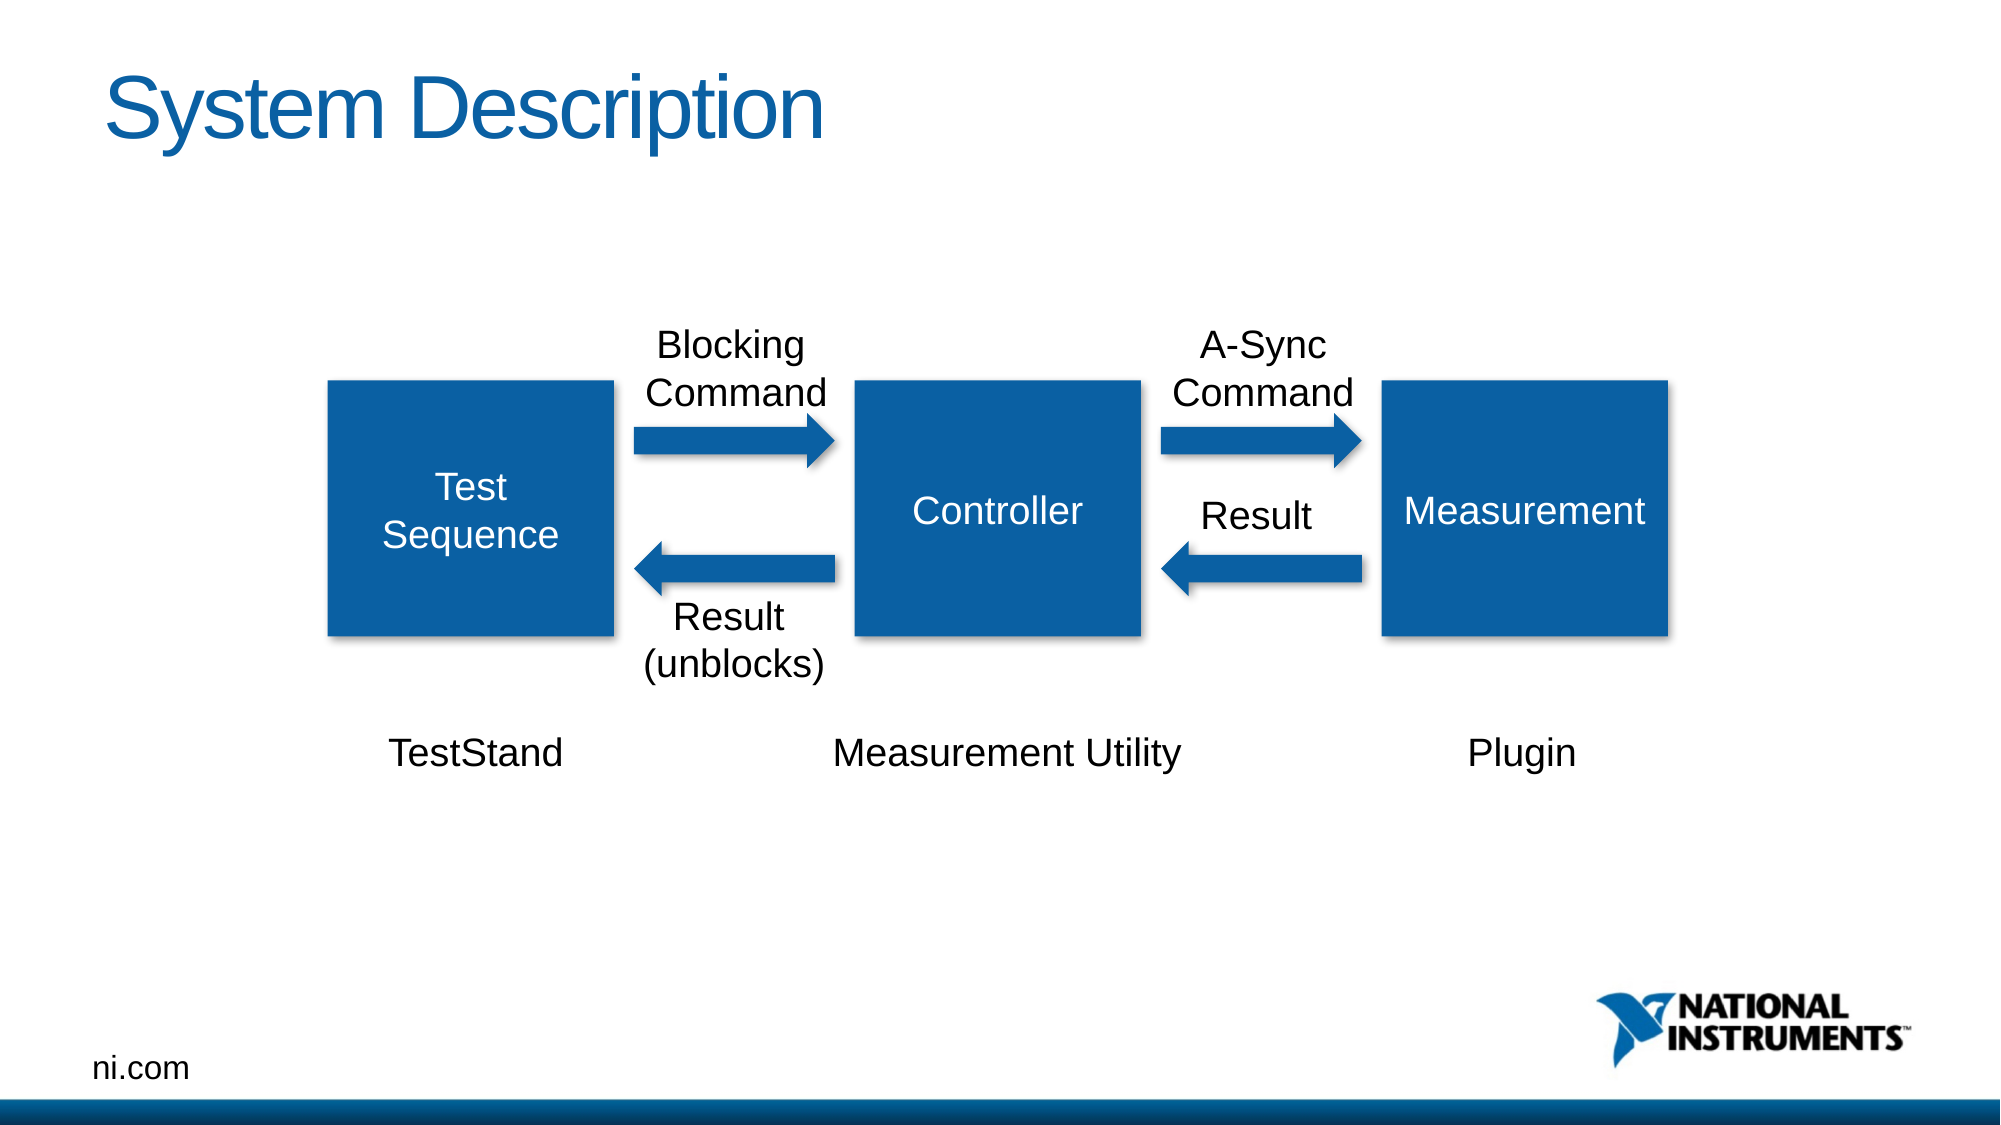

# System Description
Blocking
Command
A-Sync
Command
Test Sequence
Controller
Measurement

Result

Result
(unblocks)
TestStand
Measurement Utility
Plugin